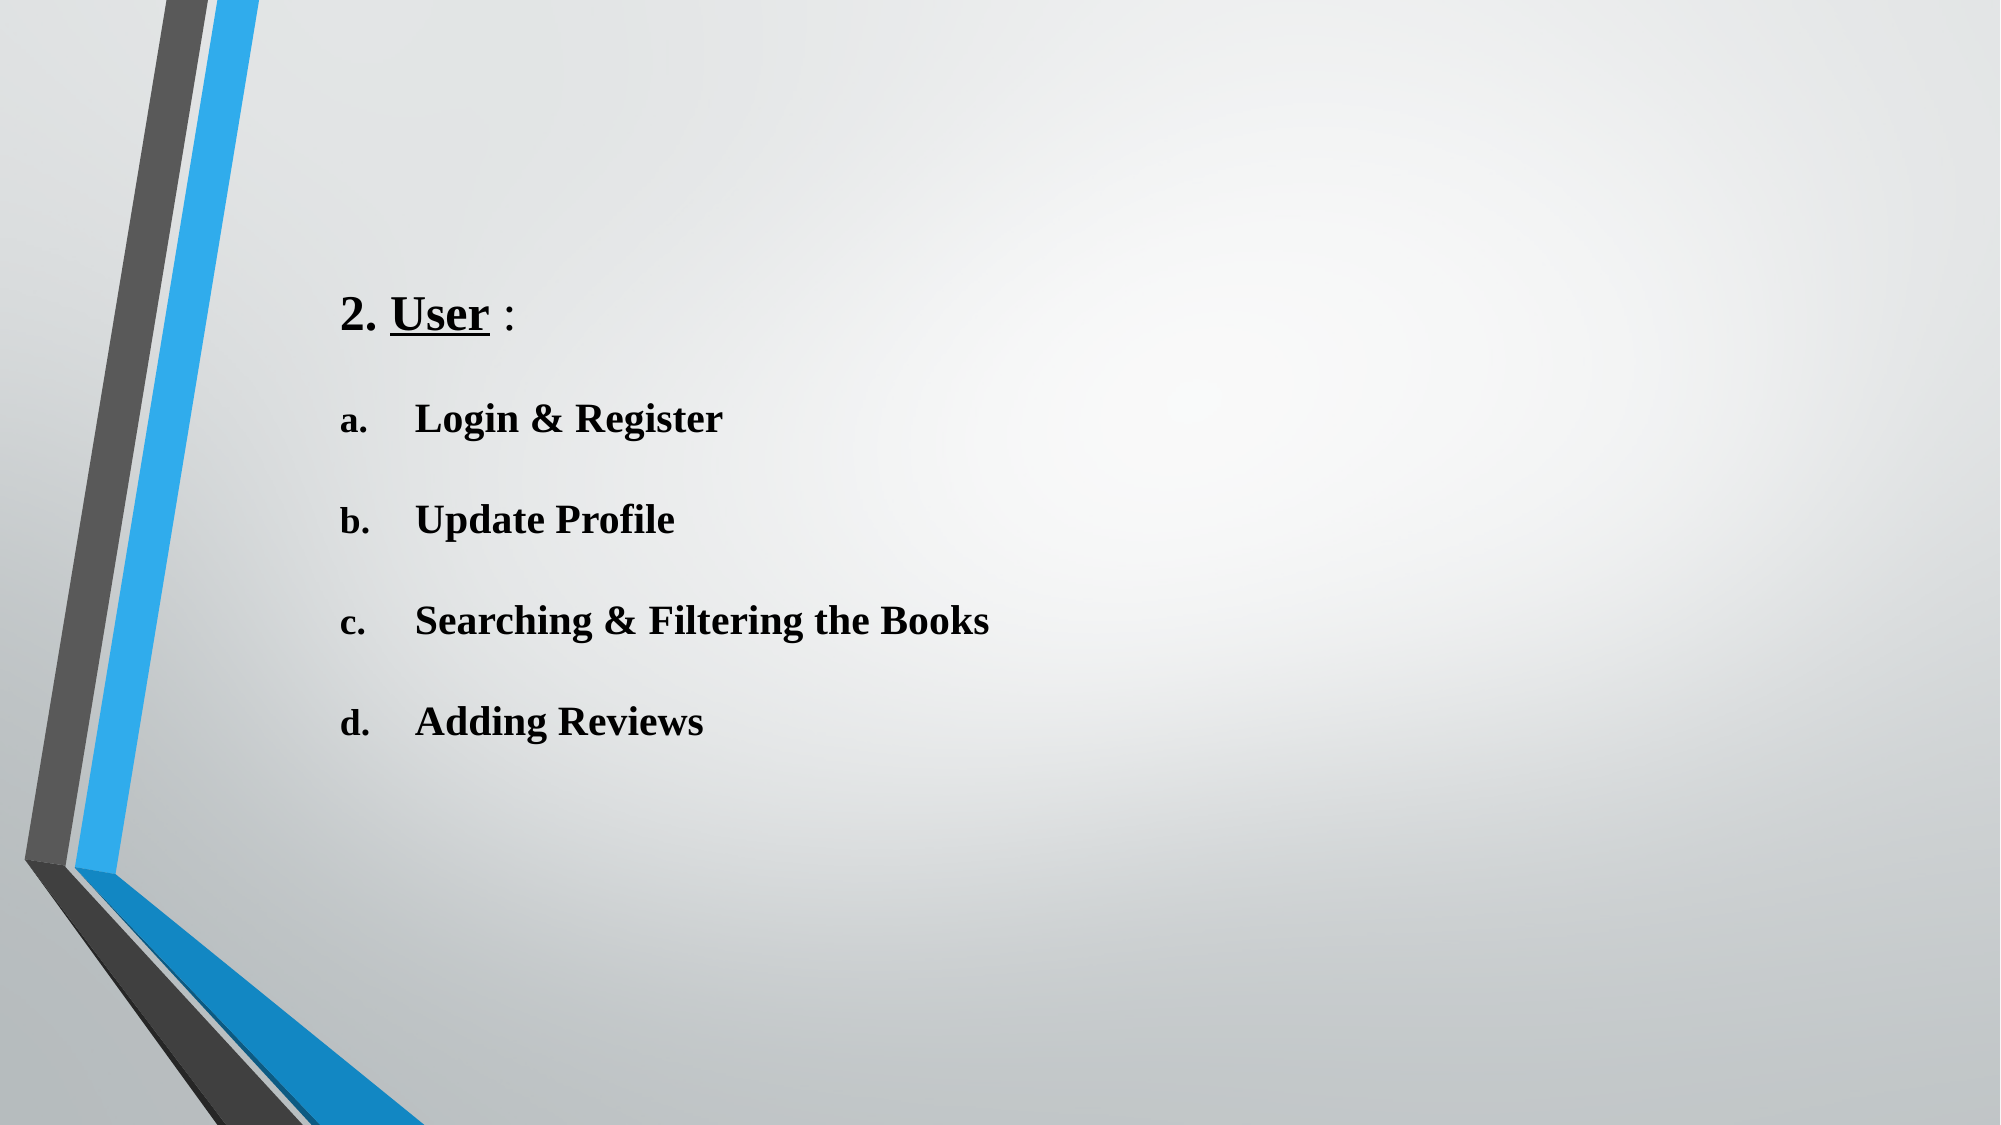

2. User :
Login & Register
Update Profile
Searching & Filtering the Books
Adding Reviews